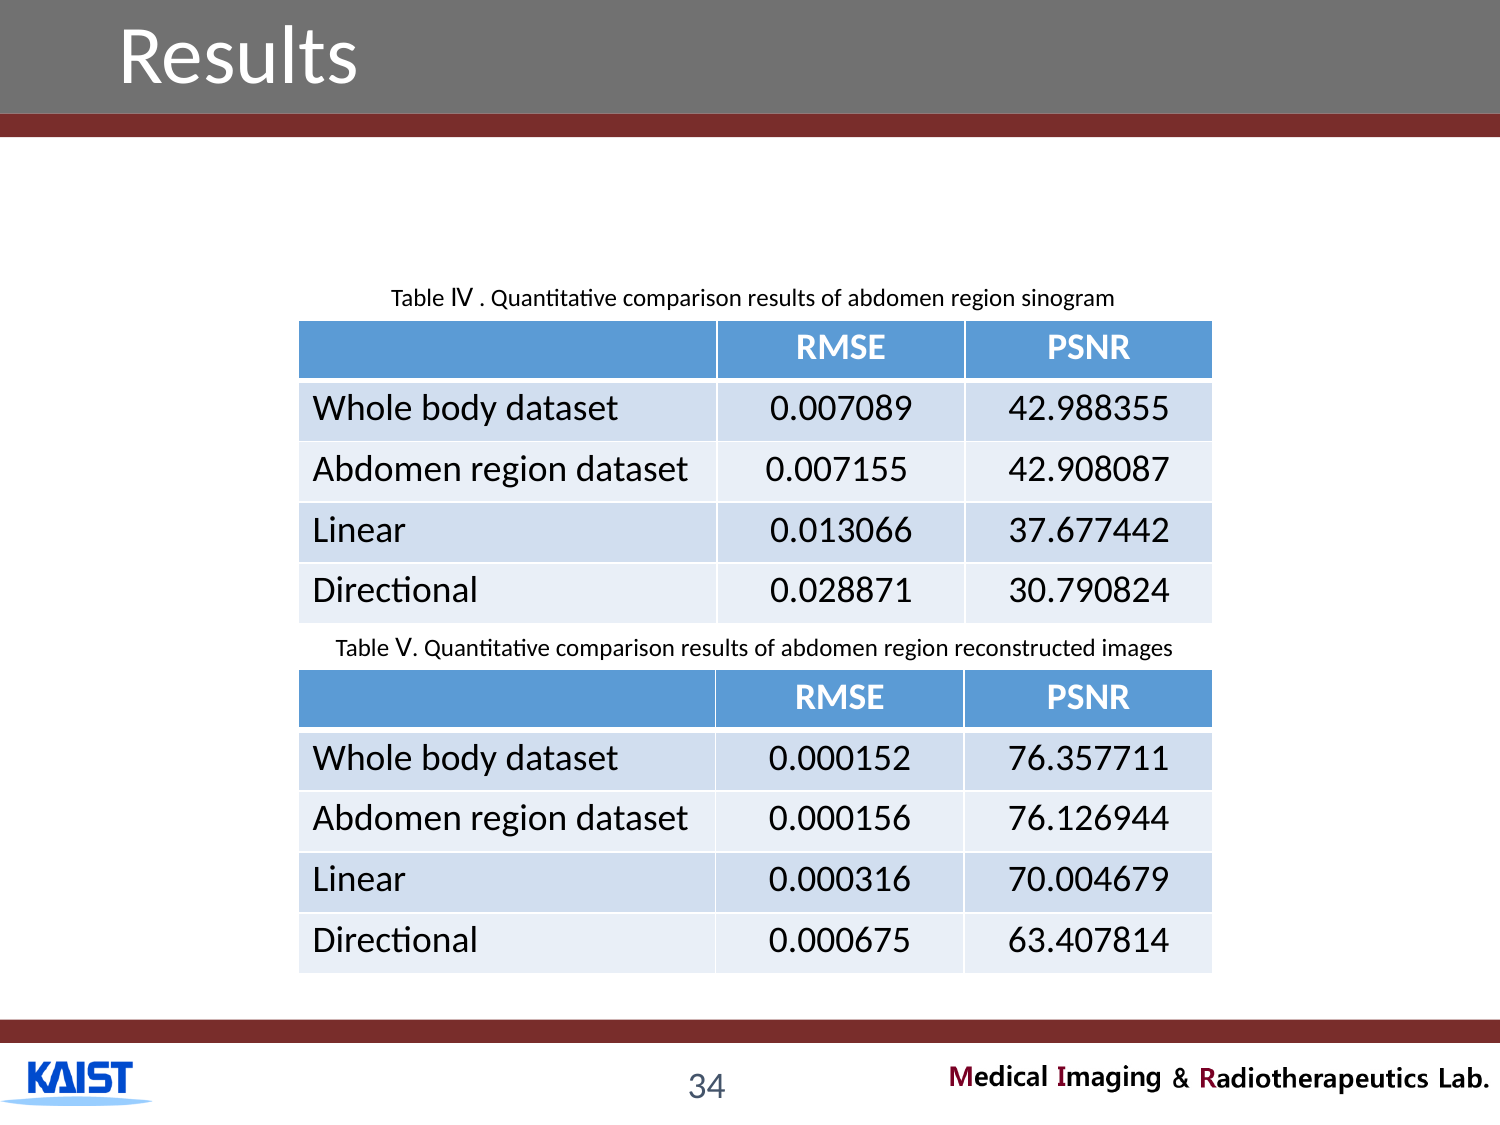

# Results

Table Ⅳ . Quantitative comparison results of abdomen region sinogram
|  | RMSE | PSNR |
| --- | --- | --- |
| Whole body dataset | 0.007089 | 42.988355 |
| Abdomen region dataset | 0.007155 | 42.908087 |
| Linear | 0.013066 | 37.677442 |
| Directional | 0.028871 | 30.790824 |
Table Ⅴ. Quantitative comparison results of abdomen region reconstructed images
|  | RMSE | PSNR |
| --- | --- | --- |
| Whole body dataset | 0.000152 | 76.357711 |
| Abdomen region dataset | 0.000156 | 76.126944 |
| Linear | 0.000316 | 70.004679 |
| Directional | 0.000675 | 63.407814 |